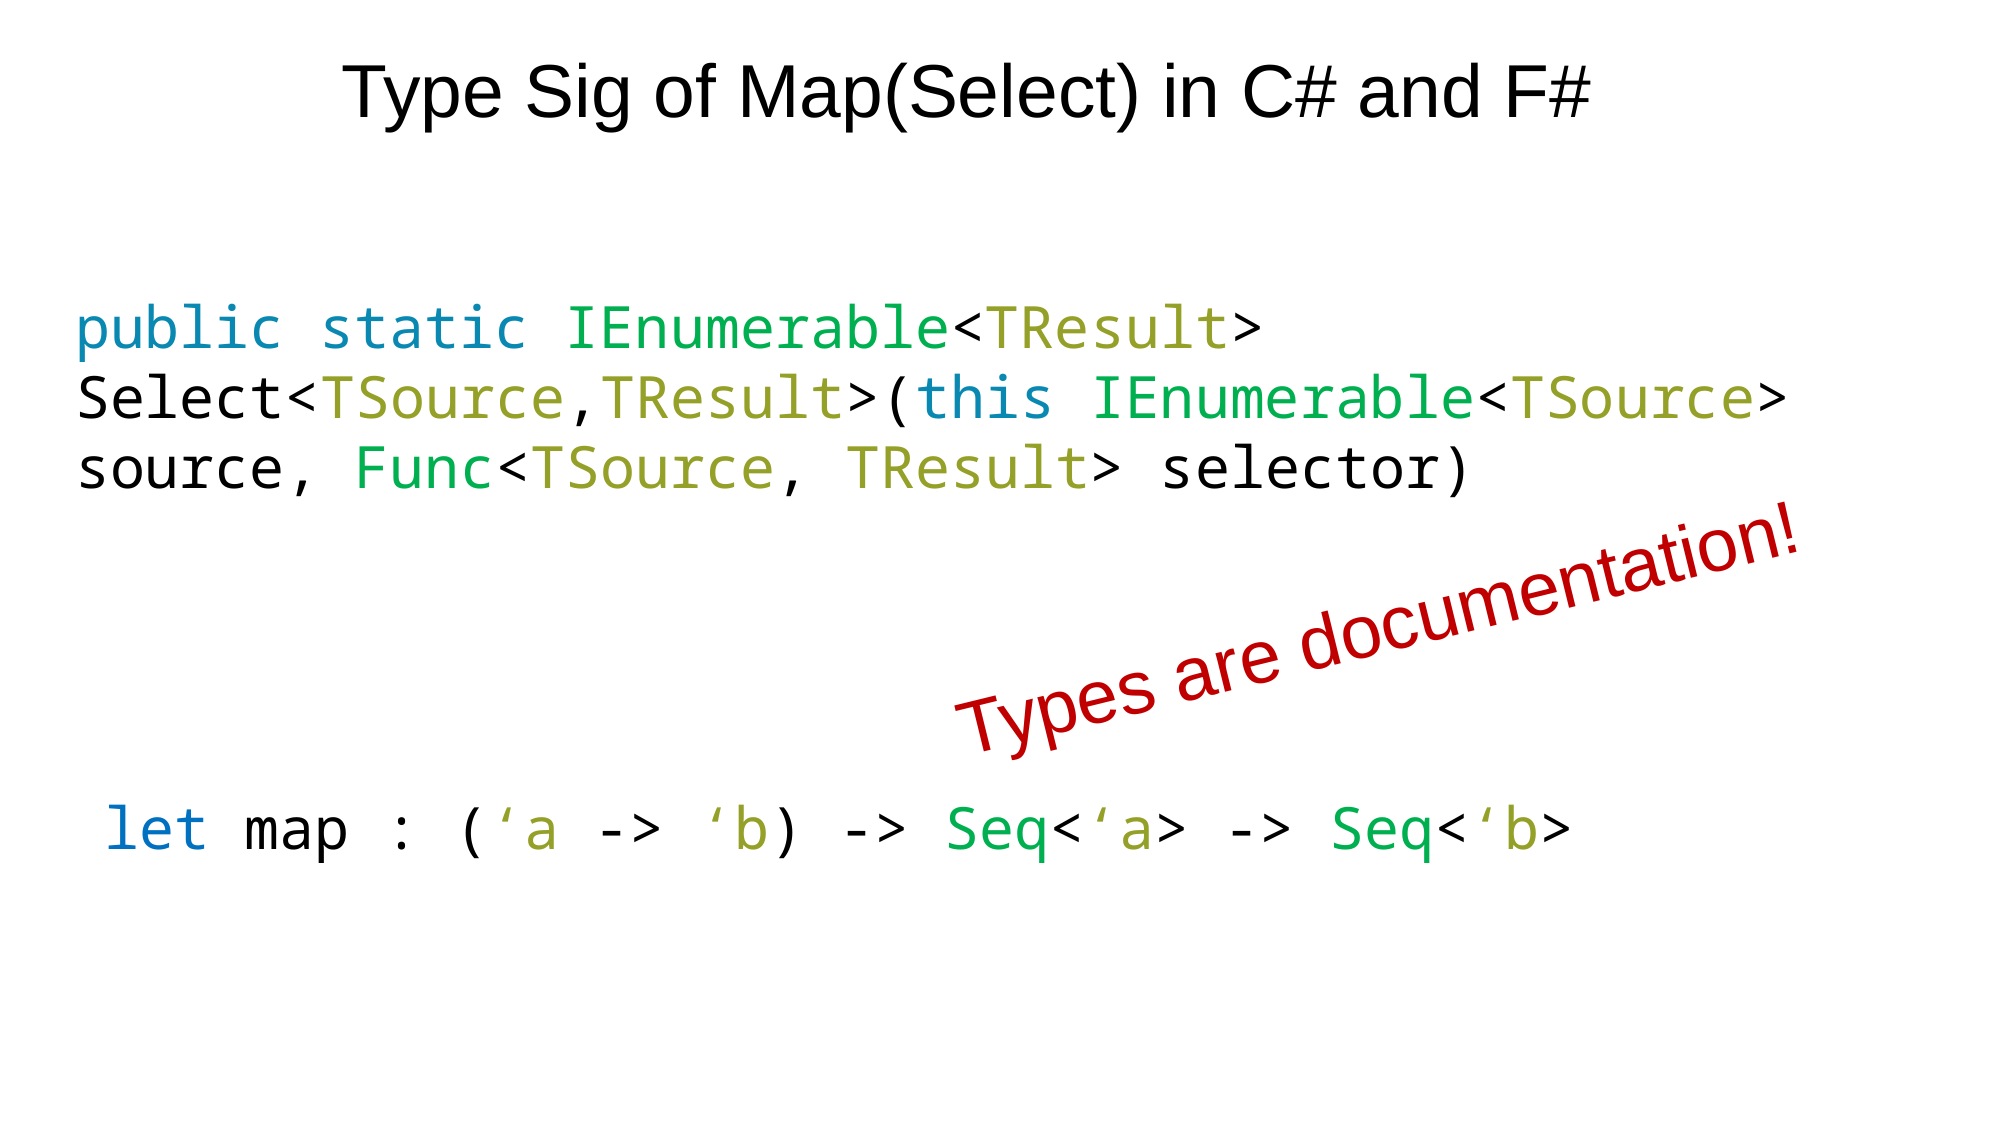

Type Sig of Map(Select) in C# and F#
public static IEnumerable<TResult> Select<TSource,TResult>(this IEnumerable<TSource> source, Func<TSource, TResult> selector)
Types are documentation!
let map : (‘a -> ‘b) -> Seq<‘a> -> Seq<‘b>